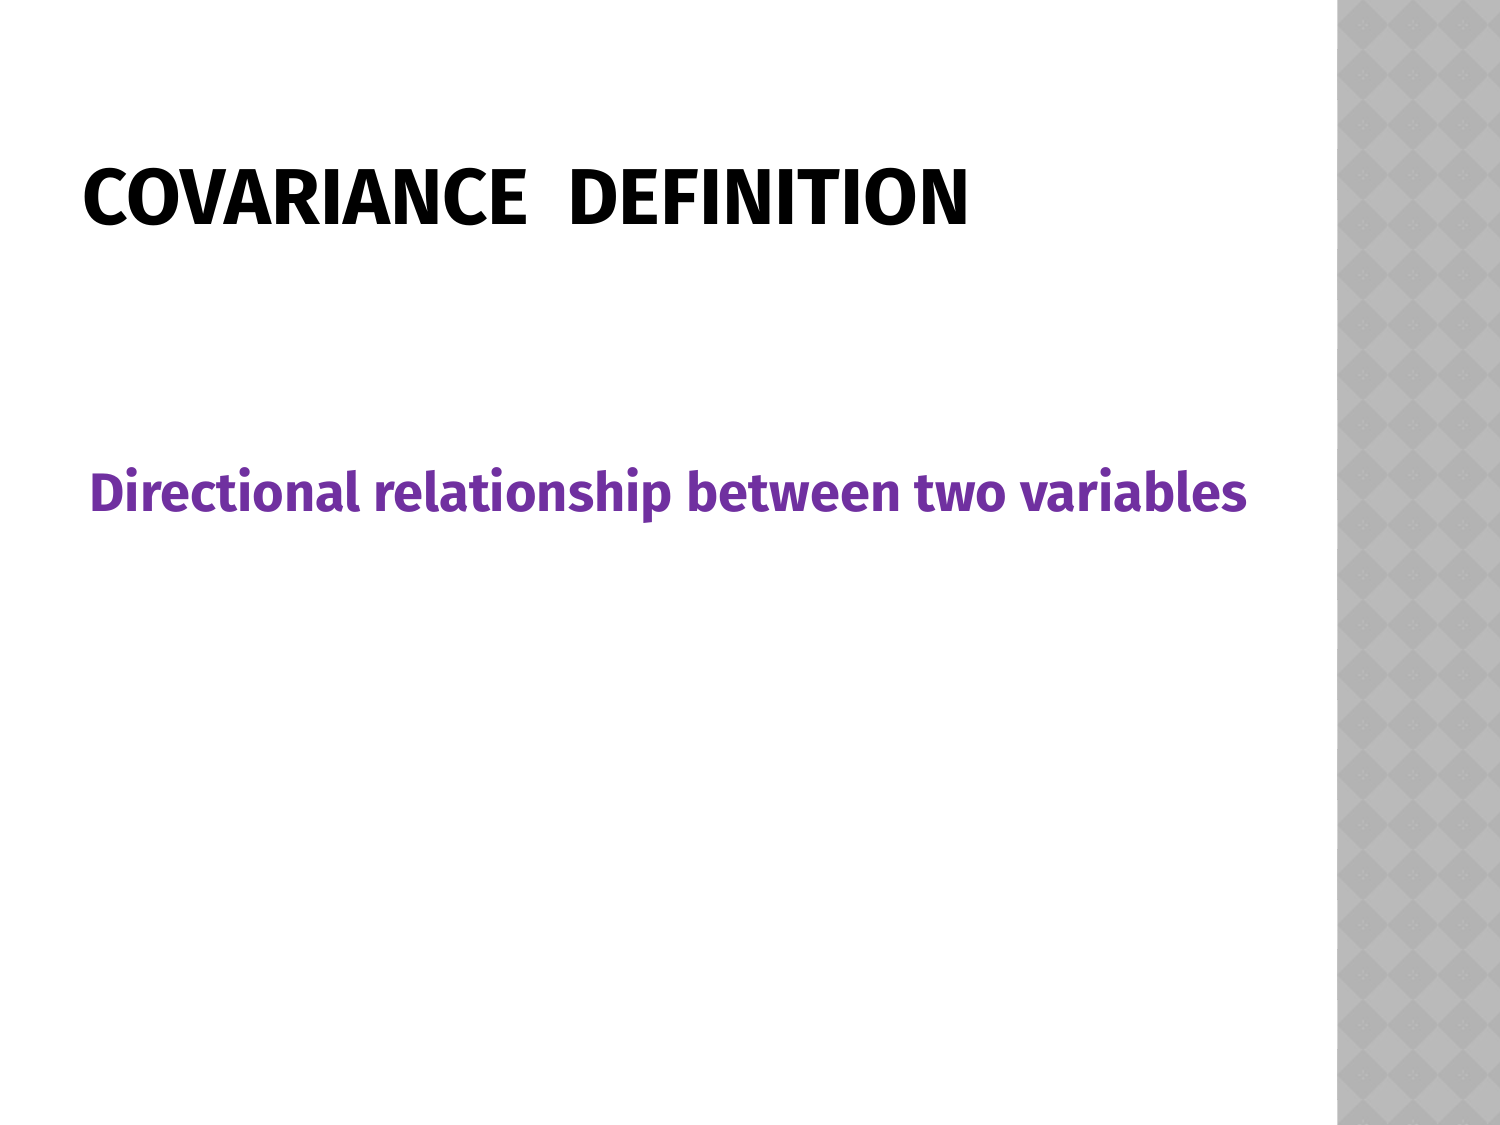

# COVARIANCE  DEFINITION
Directional relationship between two variables